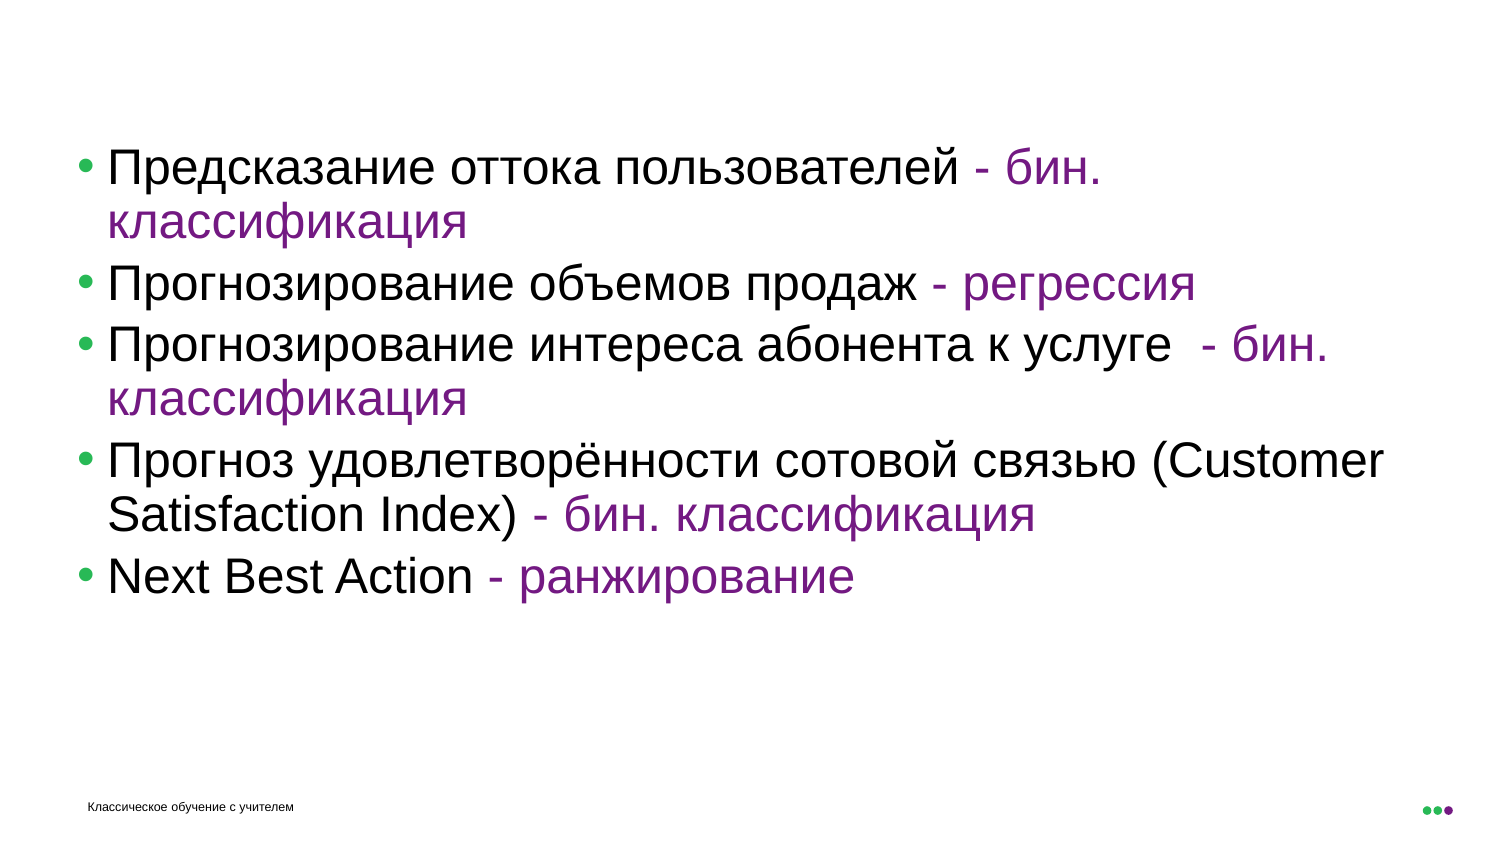

Предсказание оттока пользователей - бин. классификация
Прогнозирование объемов продаж - регрессия
Прогнозирование интереса абонента к услуге  - бин. классификация
Прогноз удовлетворённости сотовой связью (Customer Satisfaction Index) - бин. классификация
Next Best Action - ранжирование
 Основной блок задач
Классическое обучение с учителем